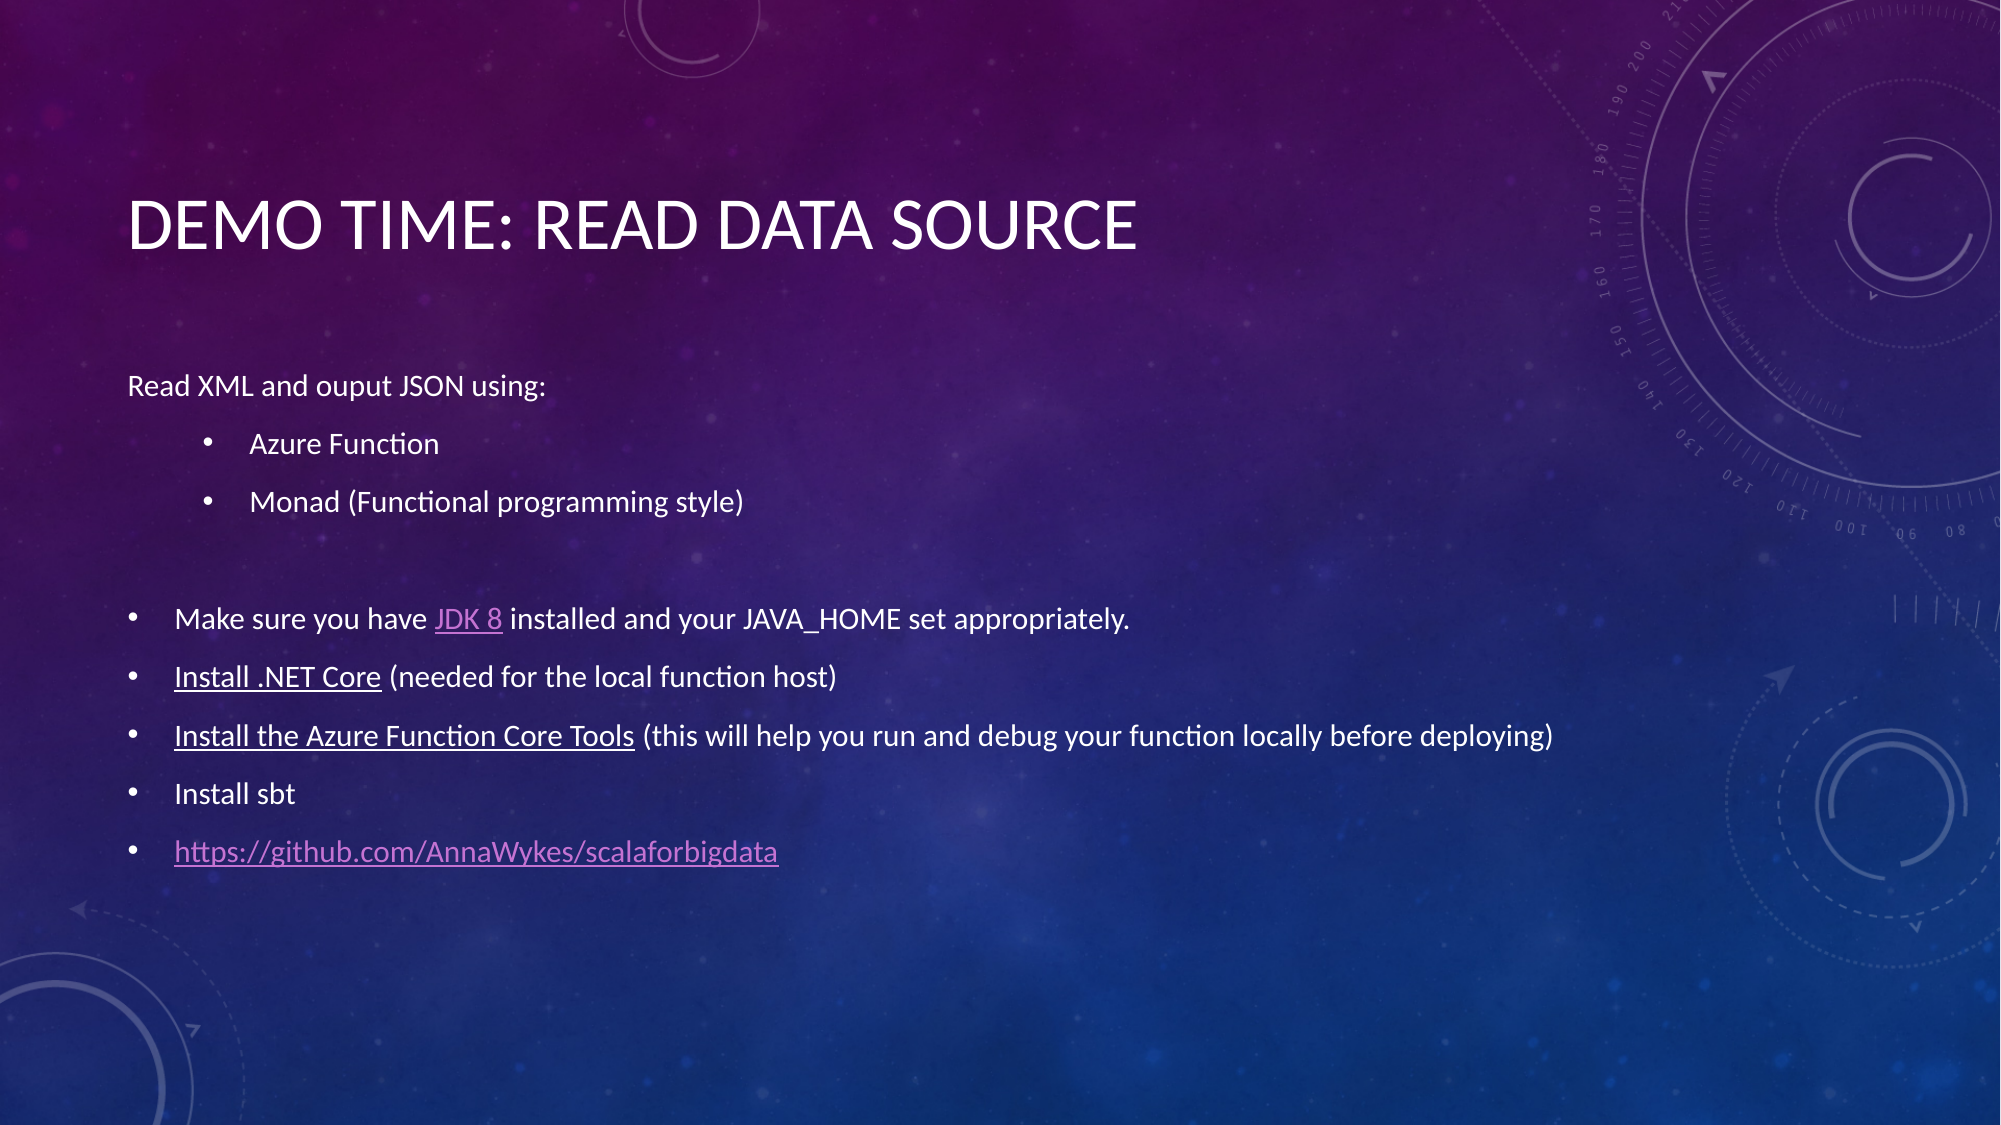

# Demo Time: Read data source
Read XML and ouput JSON using:
Azure Function
Monad (Functional programming style)

Make sure you have JDK 8 installed and your JAVA_HOME set appropriately.
Install .NET Core (needed for the local function host)
Install the Azure Function Core Tools (this will help you run and debug your function locally before deploying)
Install sbt
https://github.com/AnnaWykes/scalaforbigdata